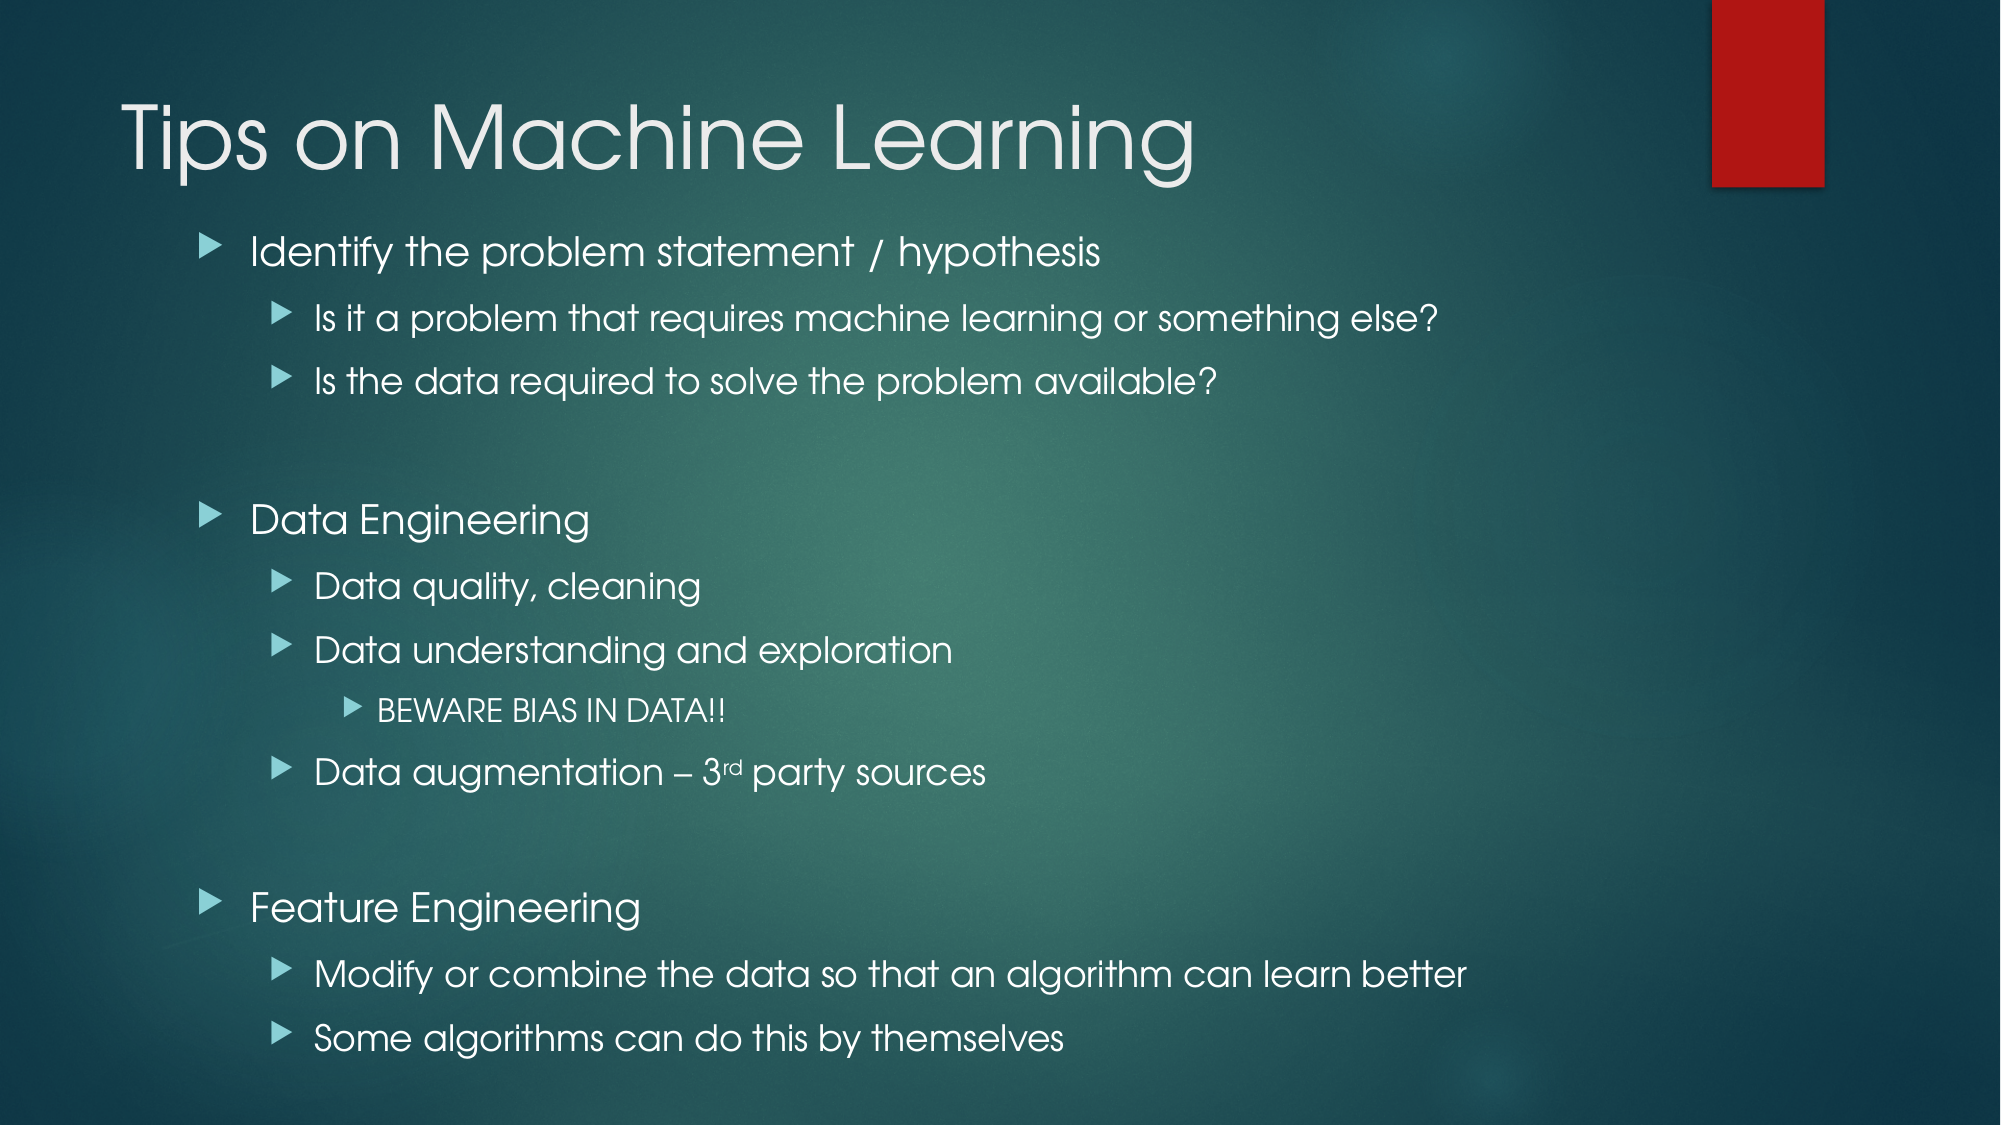

# Tips on Machine Learning
Identify the problem statement / hypothesis
Is it a problem that requires machine learning or something else?
Is the data required to solve the problem available?

Data Engineering
Data quality, cleaning
Data understanding and exploration
BEWARE BIAS IN DATA!!
Data augmentation – 3rd party sources

Feature Engineering
Modify or combine the data so that an algorithm can learn better
Some algorithms can do this by themselves